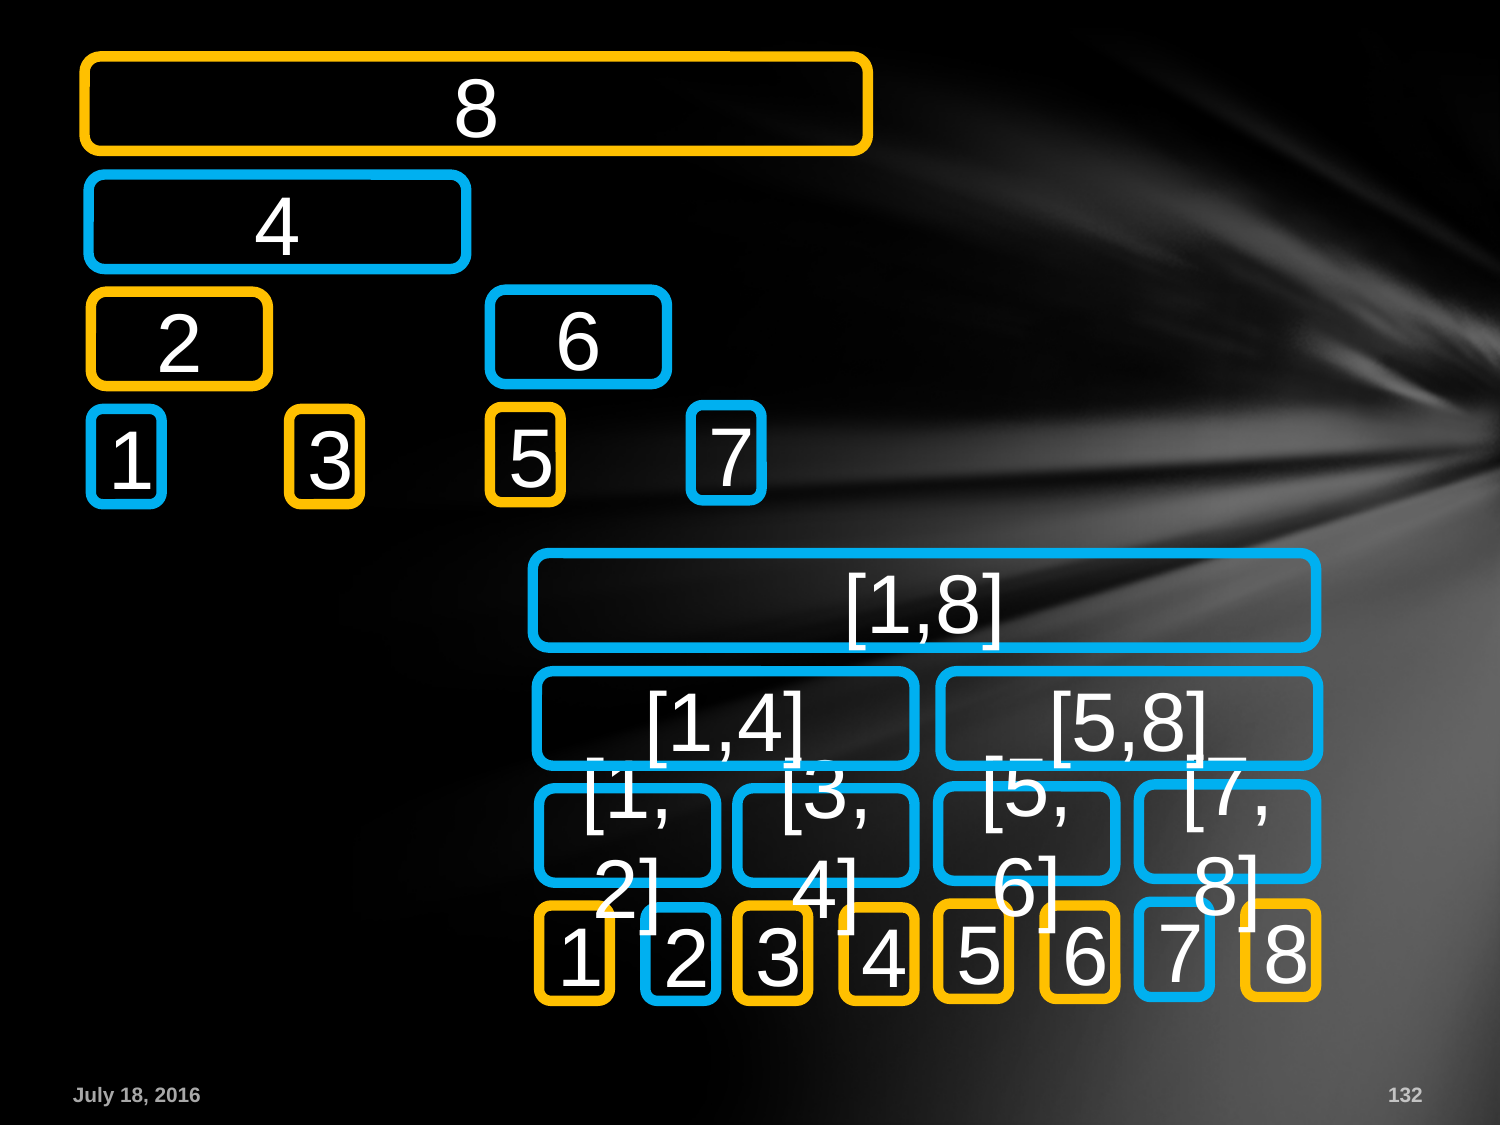

8
4
6
2
7
5
1
3
[1,8]
[1,4]
[5,8]
[7,8]
[5,6]
[1,2]
[3,4]
7
5
8
1
6
3
2
4
July 18, 2016

132